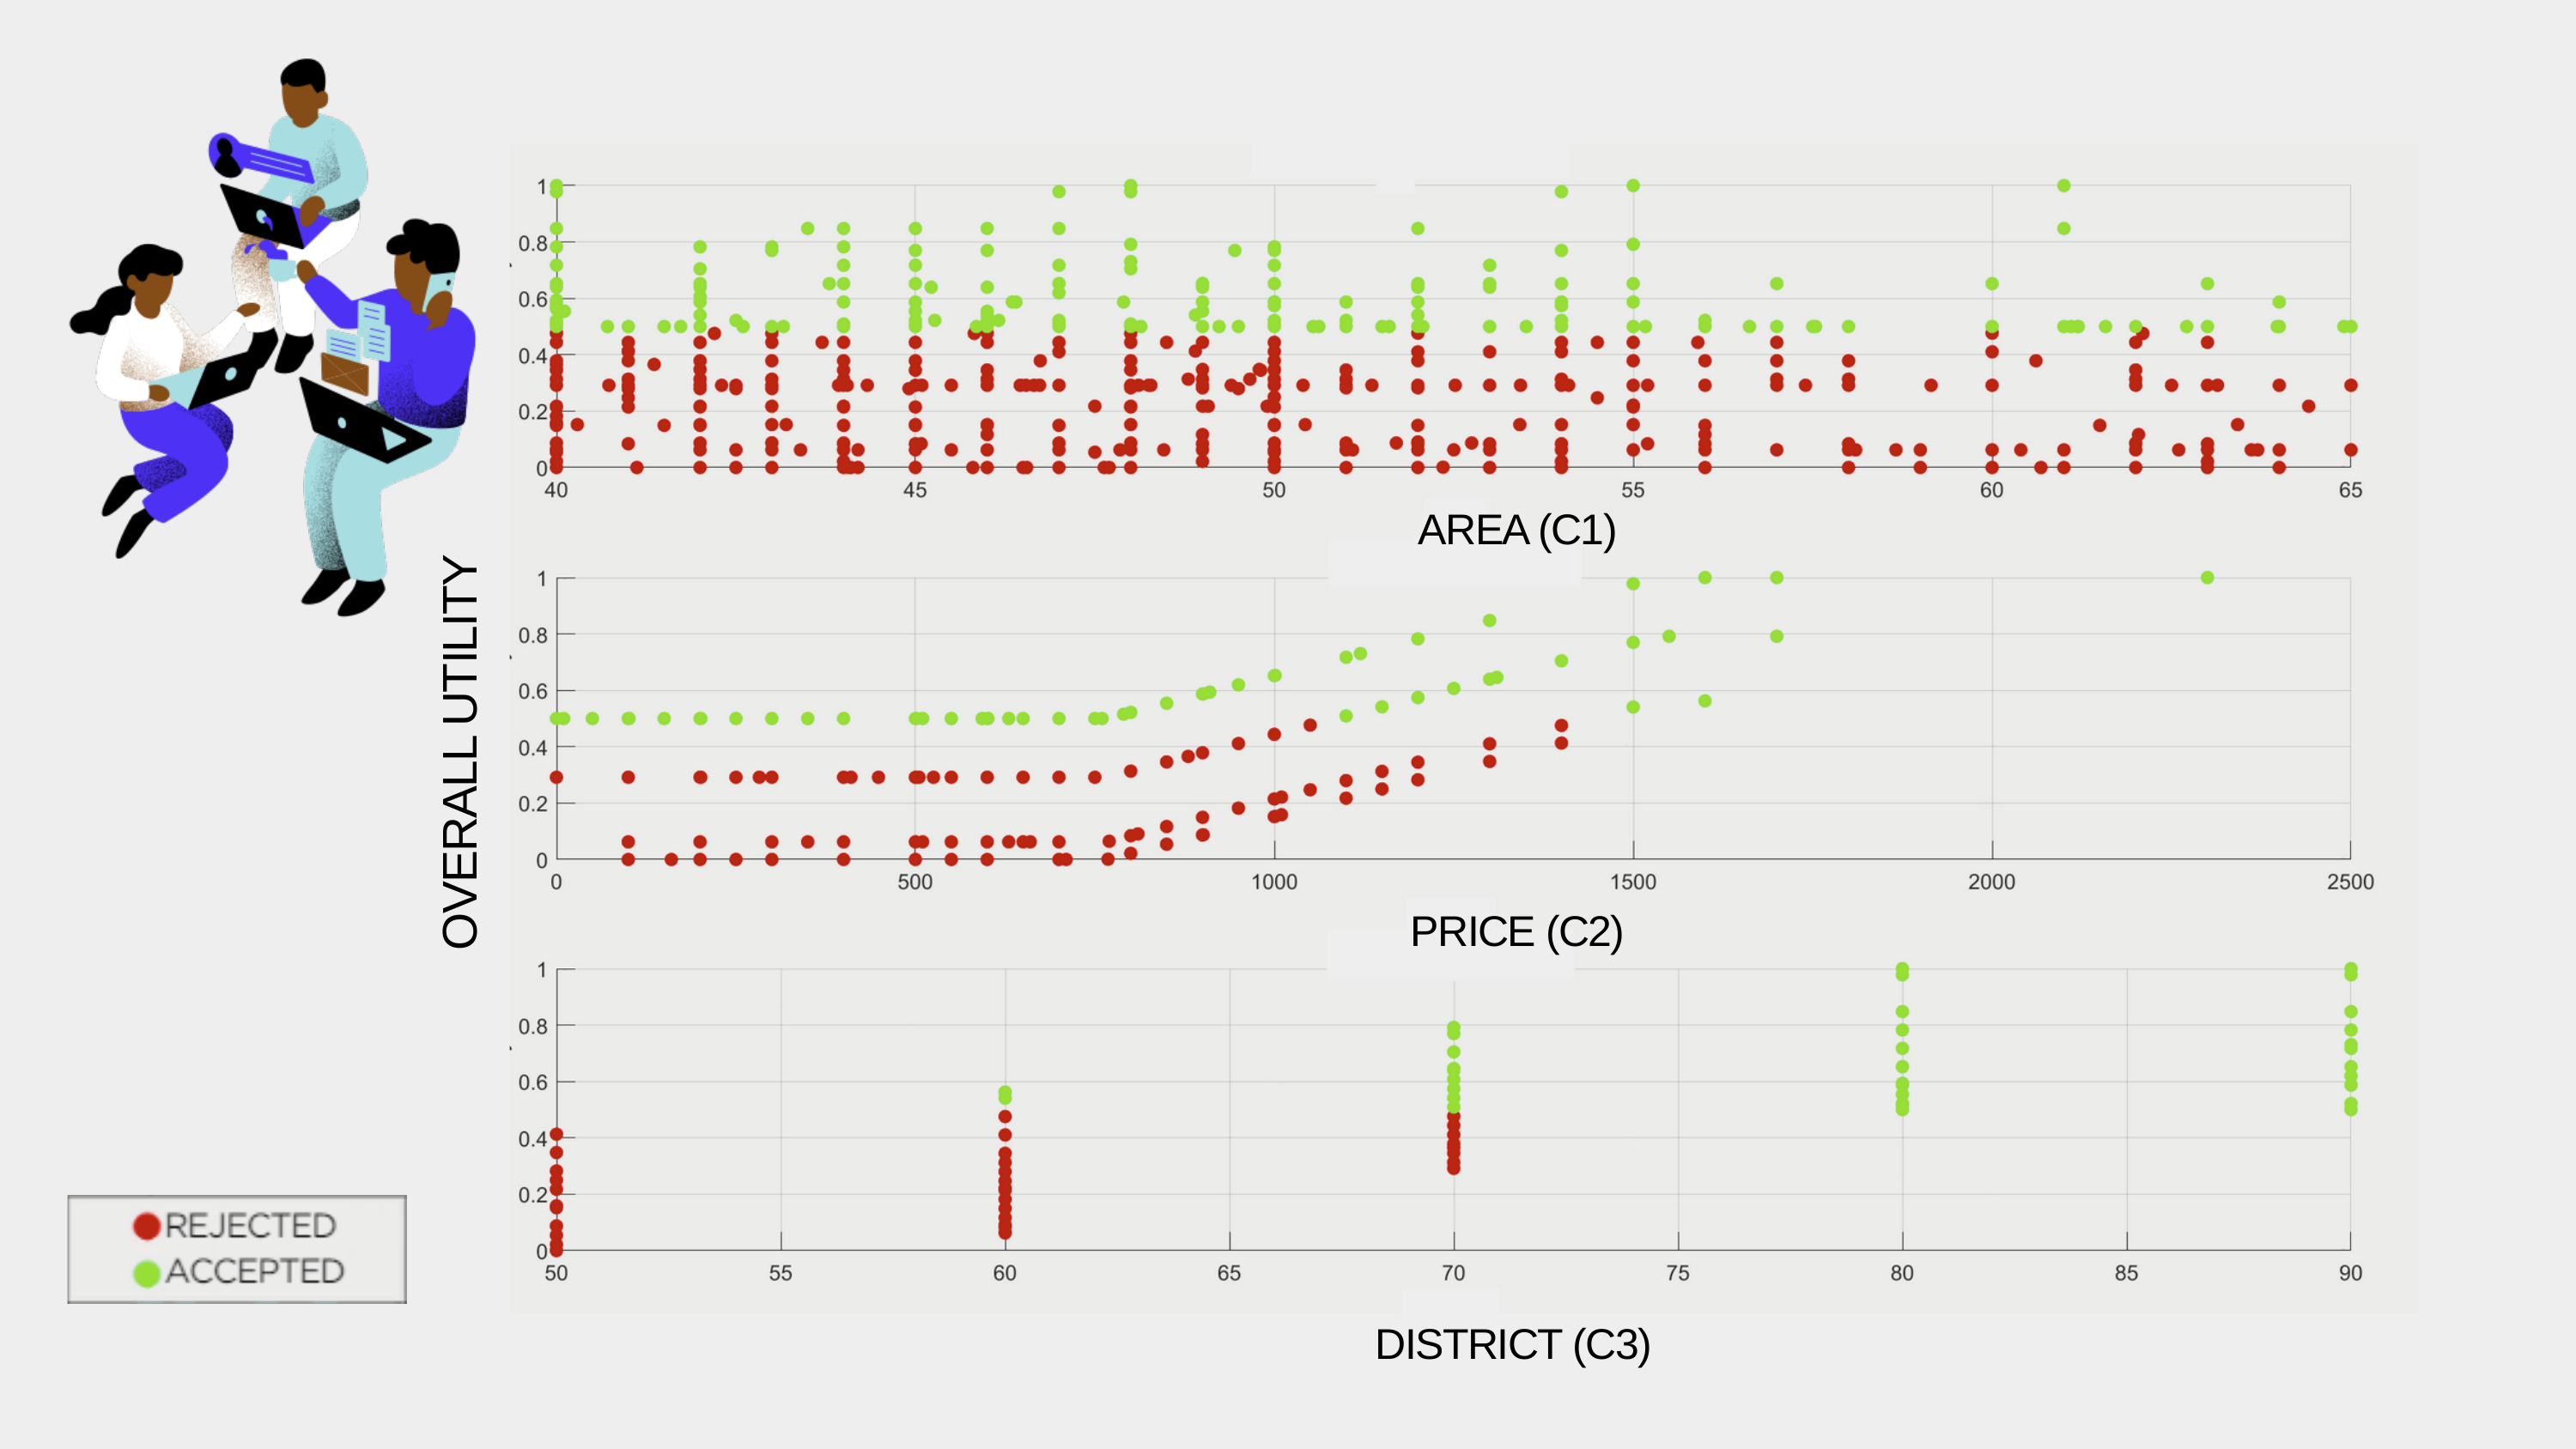

AREA (C1)
OVERALL UTILITY
PRICE (C2)

DISTRICT (C3)